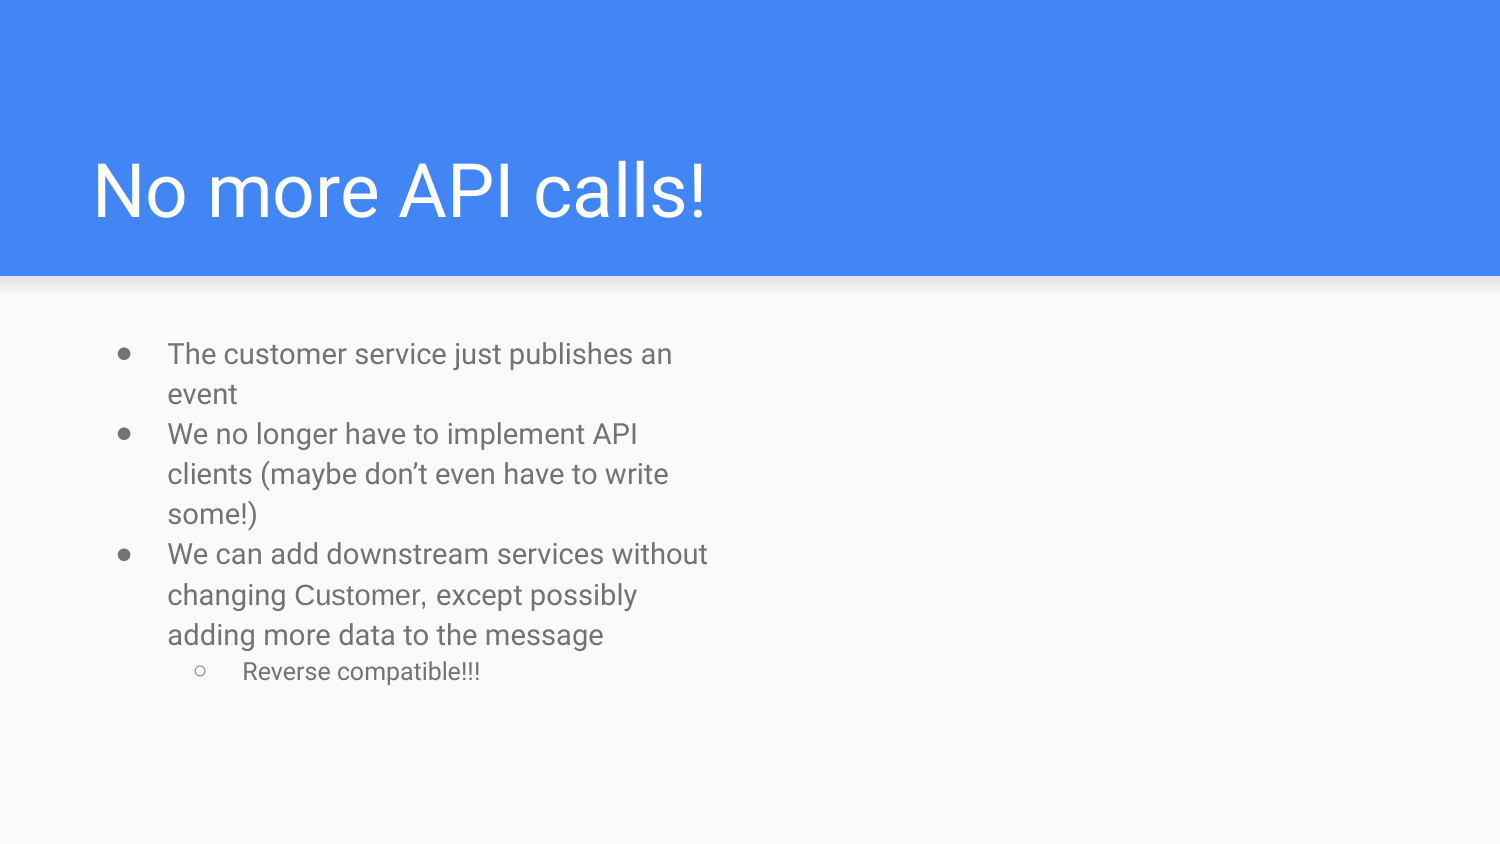

# No more API calls!
The customer service just publishes an event
We no longer have to implement API clients (maybe don’t even have to write some!)
We can add downstream services without changing Customer, except possibly adding more data to the message
Reverse compatible!!!